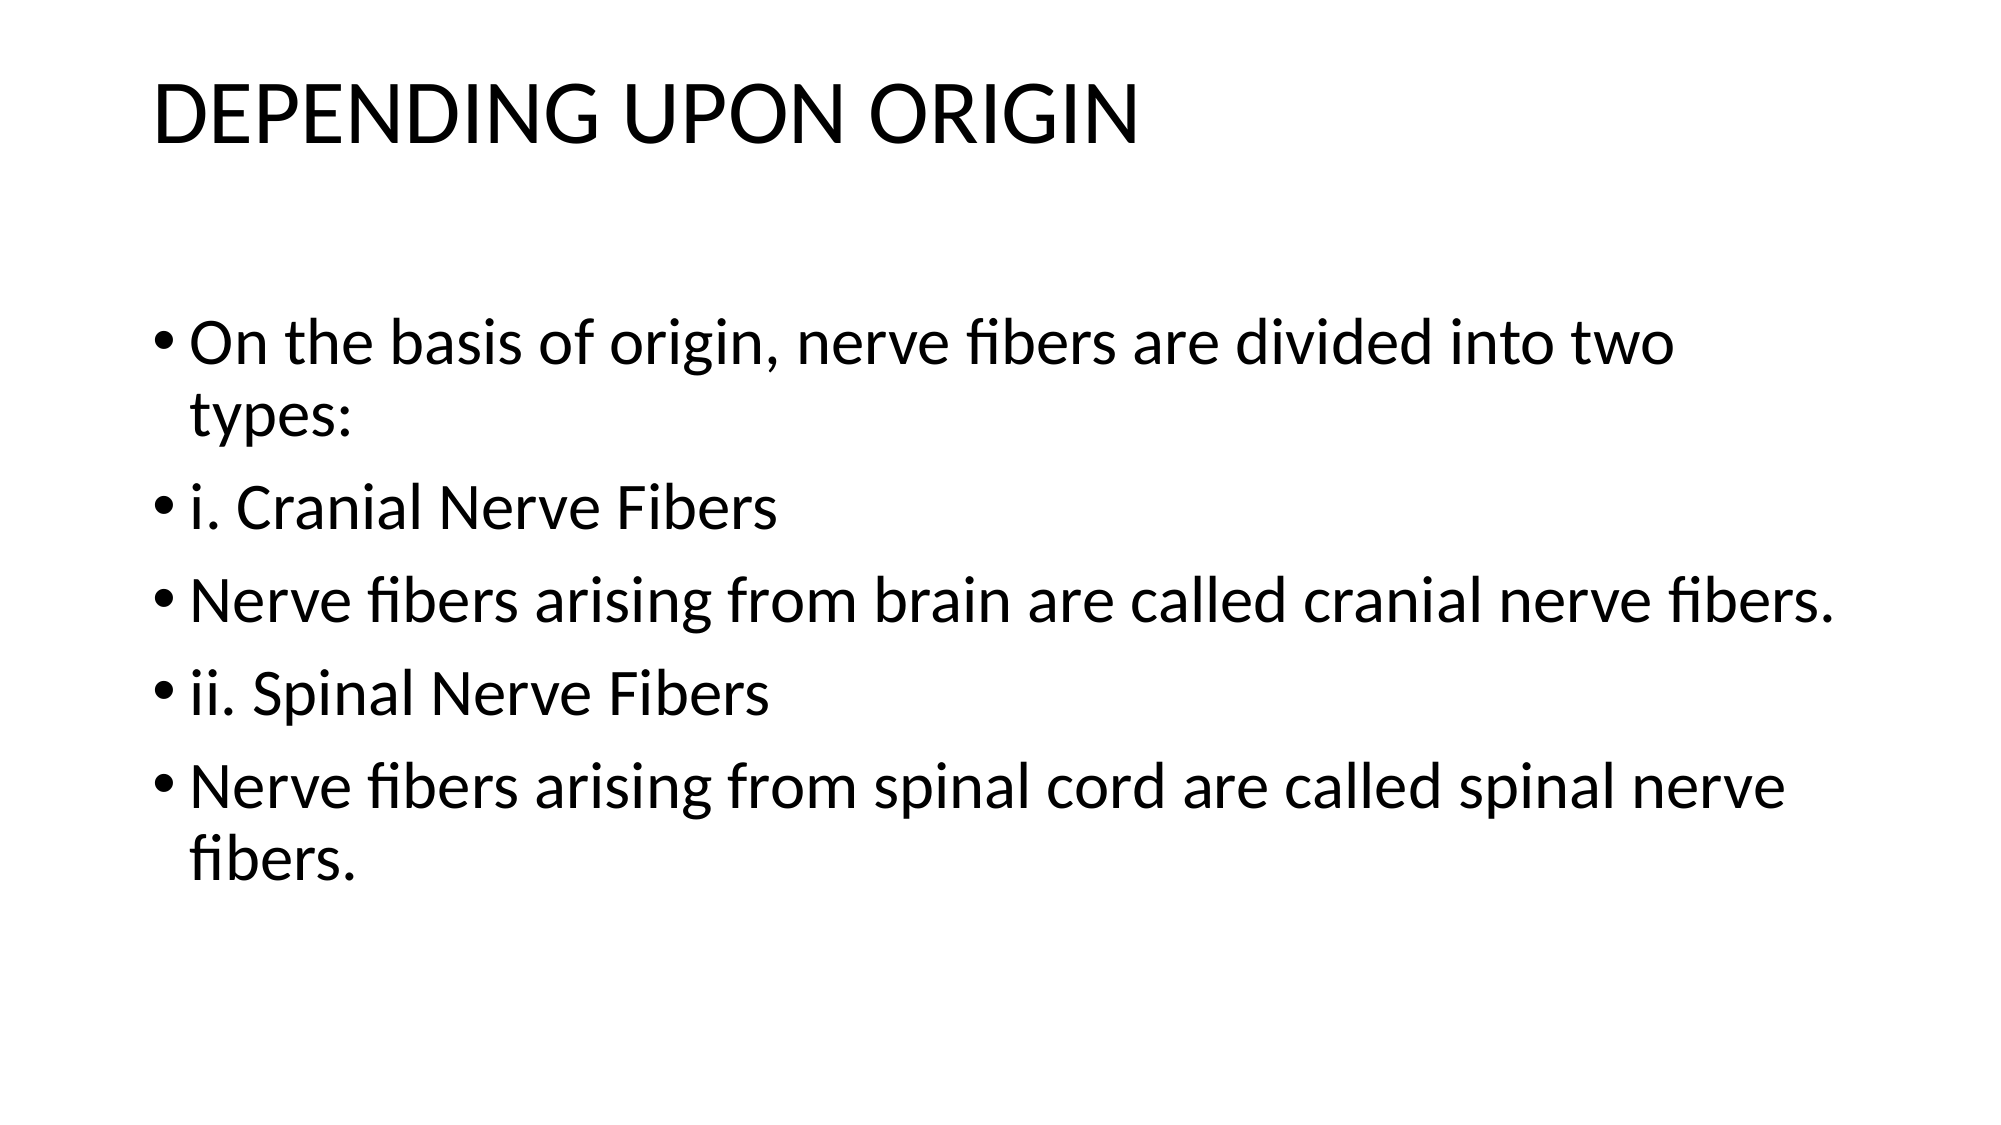

# DEPENDING UPON ORIGIN
On the basis of origin, nerve fibers are divided into two types:
i. Cranial Nerve Fibers
Nerve fibers arising from brain are called cranial nerve fibers.
ii. Spinal Nerve Fibers
Nerve fibers arising from spinal cord are called spinal nerve fibers.